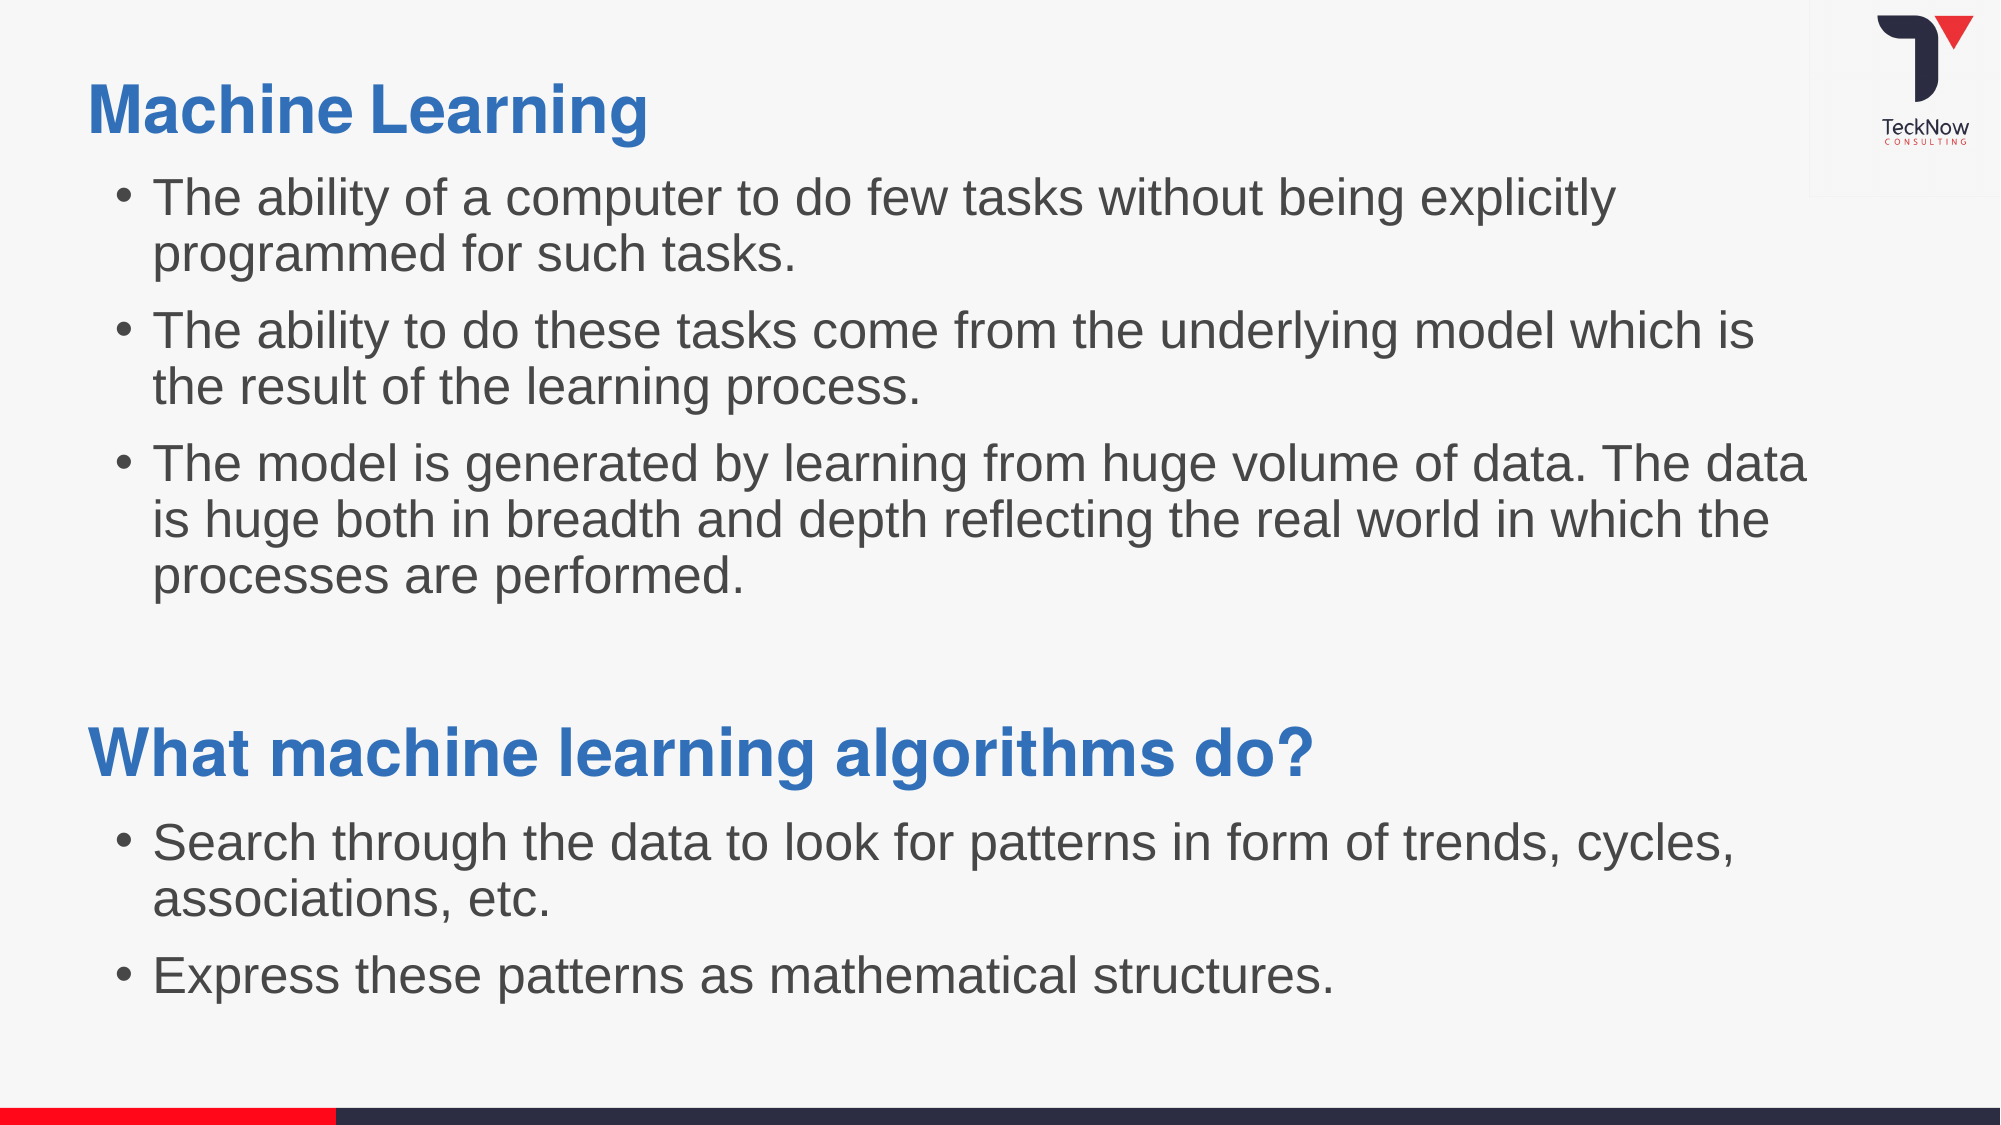

# Machine Learning
The ability of a computer to do few tasks without being explicitly programmed for such tasks.
The ability to do these tasks come from the underlying model which is the result of the learning process.
The model is generated by learning from huge volume of data. The data is huge both in breadth and depth reflecting the real world in which the processes are performed.
What machine learning algorithms do?

Search through the data to look for patterns in form of trends, cycles, associations, etc.
Express these patterns as mathematical structures.